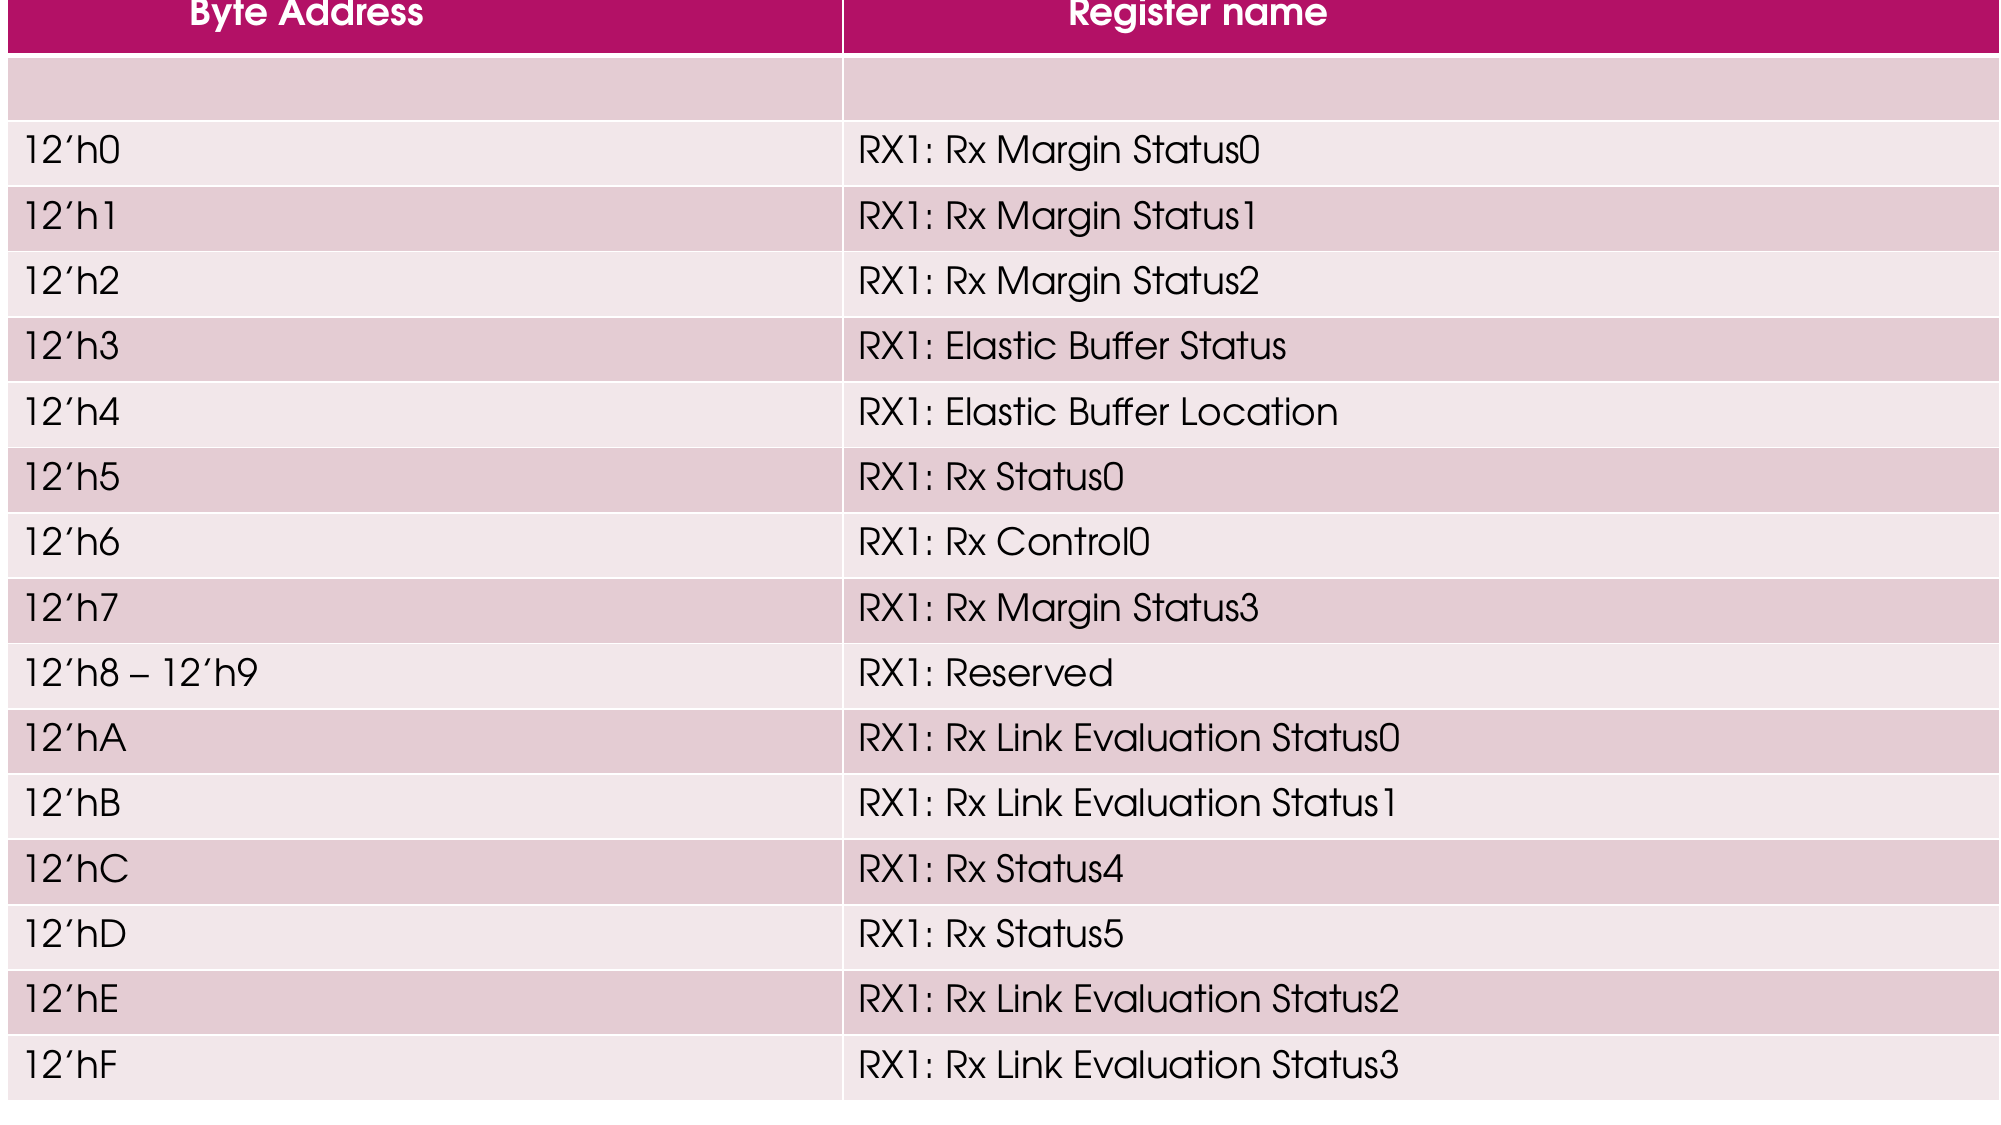

| Byte Address | Register name |
| --- | --- |
|  |  |
| 12’h0 | RX1: Rx Margin Status0 |
| 12’h1 | RX1: Rx Margin Status1 |
| 12’h2 | RX1: Rx Margin Status2 |
| 12’h3 | RX1: Elastic Buffer Status |
| 12’h4 | RX1: Elastic Buffer Location |
| 12’h5 | RX1: Rx Status0 |
| 12’h6 | RX1: Rx Control0 |
| 12’h7 | RX1: Rx Margin Status3 |
| 12’h8 – 12’h9 | RX1: Reserved |
| 12’hA | RX1: Rx Link Evaluation Status0 |
| 12’hB | RX1: Rx Link Evaluation Status1 |
| 12’hC | RX1: Rx Status4 |
| 12’hD | RX1: Rx Status5 |
| 12’hE | RX1: Rx Link Evaluation Status2 |
| 12’hF | RX1: Rx Link Evaluation Status3 |
#